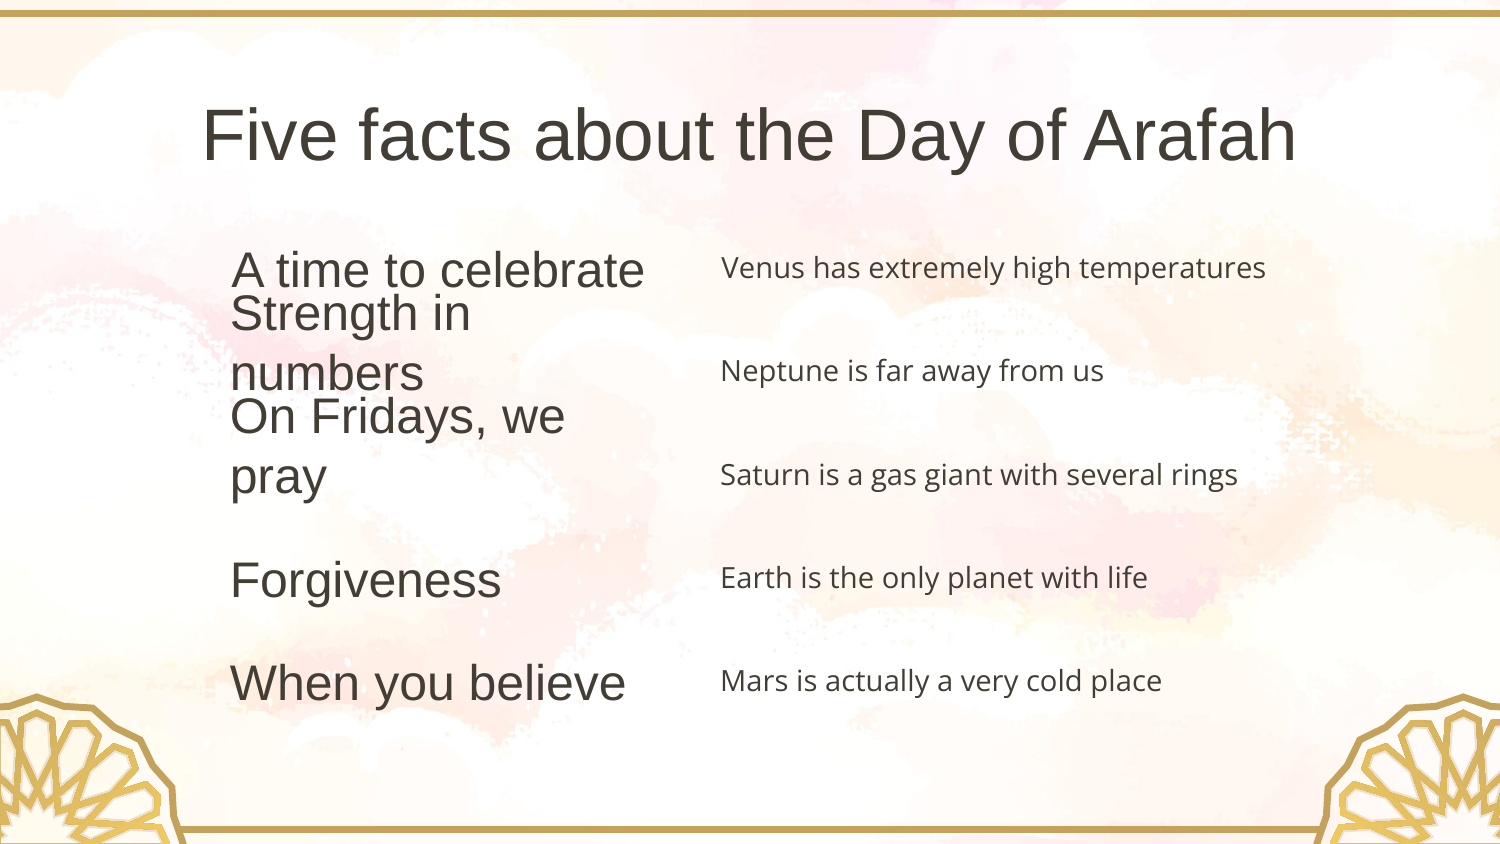

# Five facts about the Day of Arafah
A time to celebrate
Venus has extremely high temperatures
Strength in numbers
Neptune is far away from us
On Fridays, we pray
Saturn is a gas giant with several rings
Forgiveness
Earth is the only planet with life
When you believe
Mars is actually a very cold place